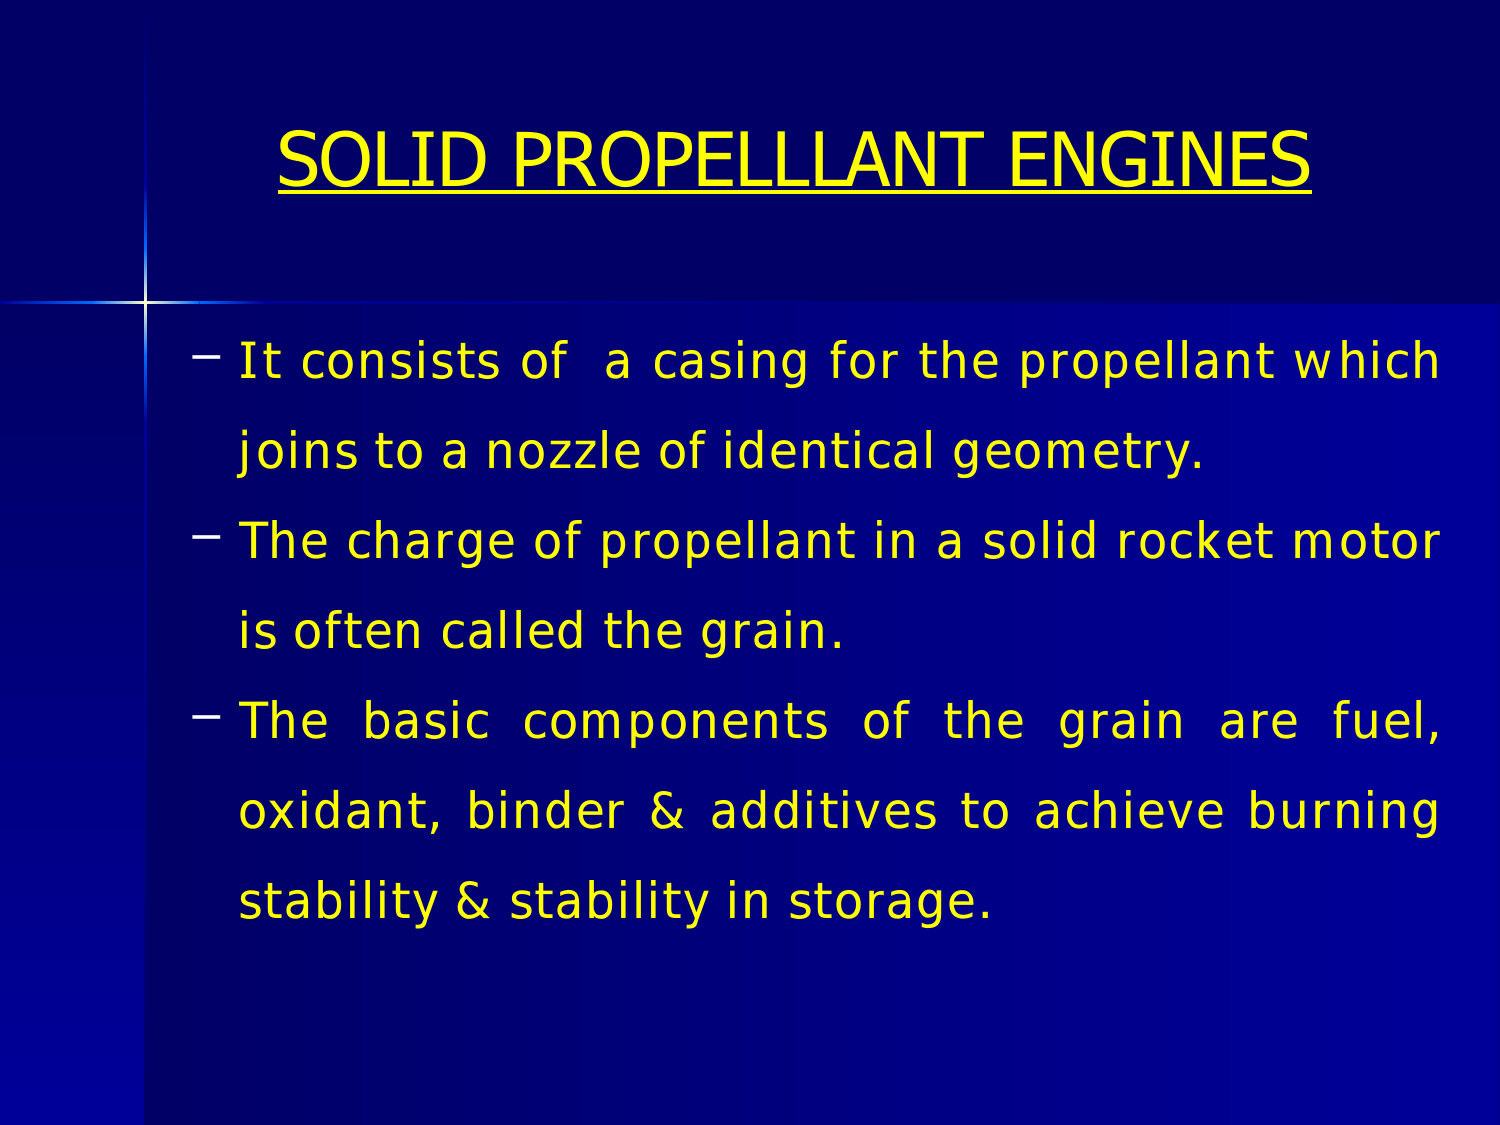

# SOLID PROPELLLANT ENGINES
It consists of  a casing for the propellant which joins to a nozzle of identical geometry.
The charge of propellant in a solid rocket motor is often called the grain.
The basic components of the grain are fuel, oxidant, binder & additives to achieve burning stability & stability in storage.